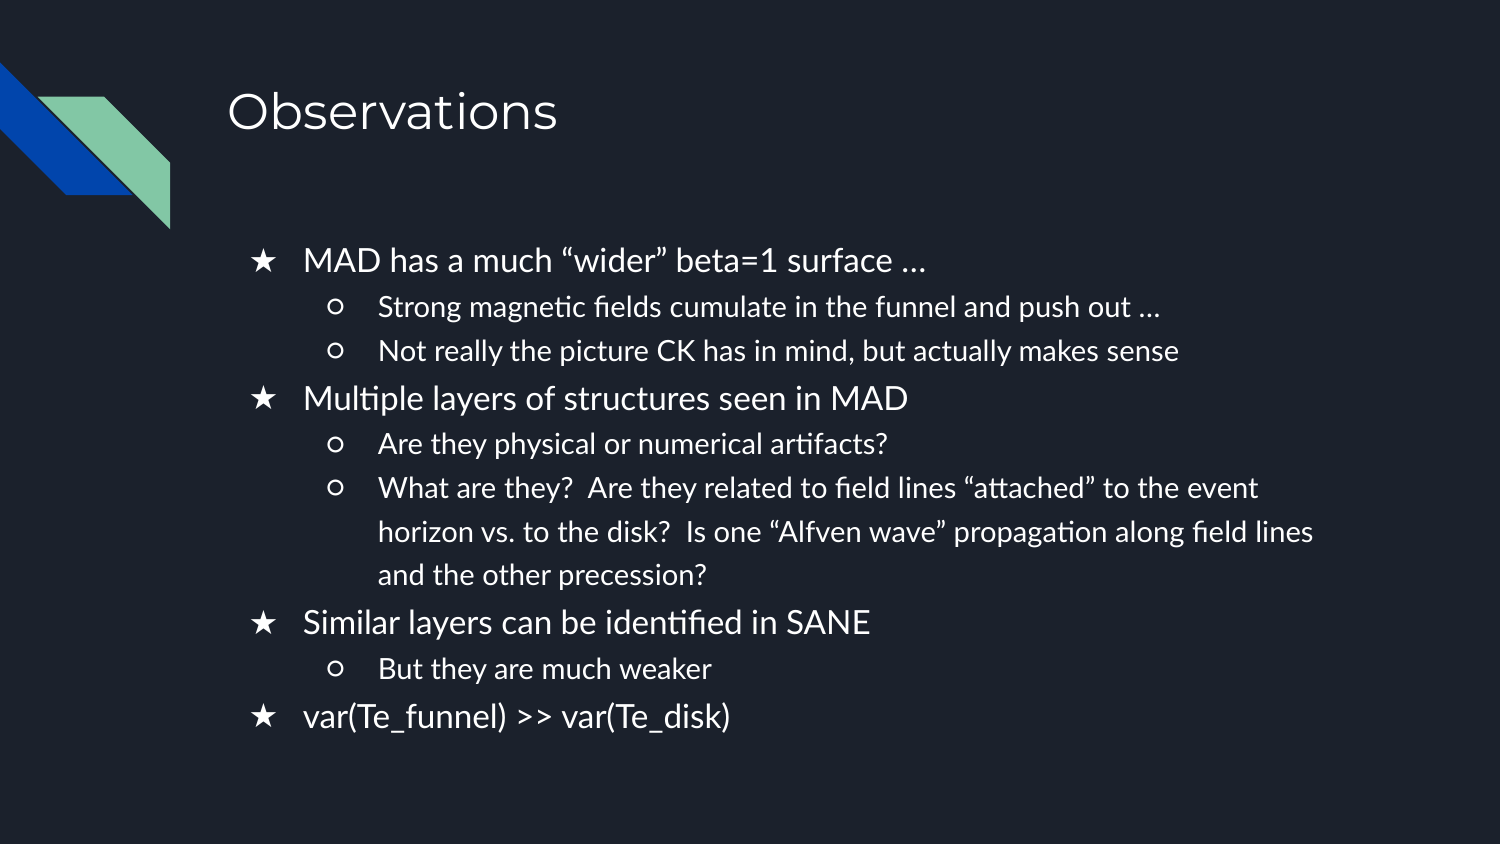

# Observations
MAD has a much “wider” beta=1 surface …
Strong magnetic fields cumulate in the funnel and push out …
Not really the picture CK has in mind, but actually makes sense
Multiple layers of structures seen in MAD
Are they physical or numerical artifacts?
What are they?  Are they related to field lines “attached” to the event horizon vs. to the disk?  Is one “Alfven wave” propagation along field lines and the other precession?
Similar layers can be identified in SANE
But they are much weaker
var(Te_funnel) >> var(Te_disk)